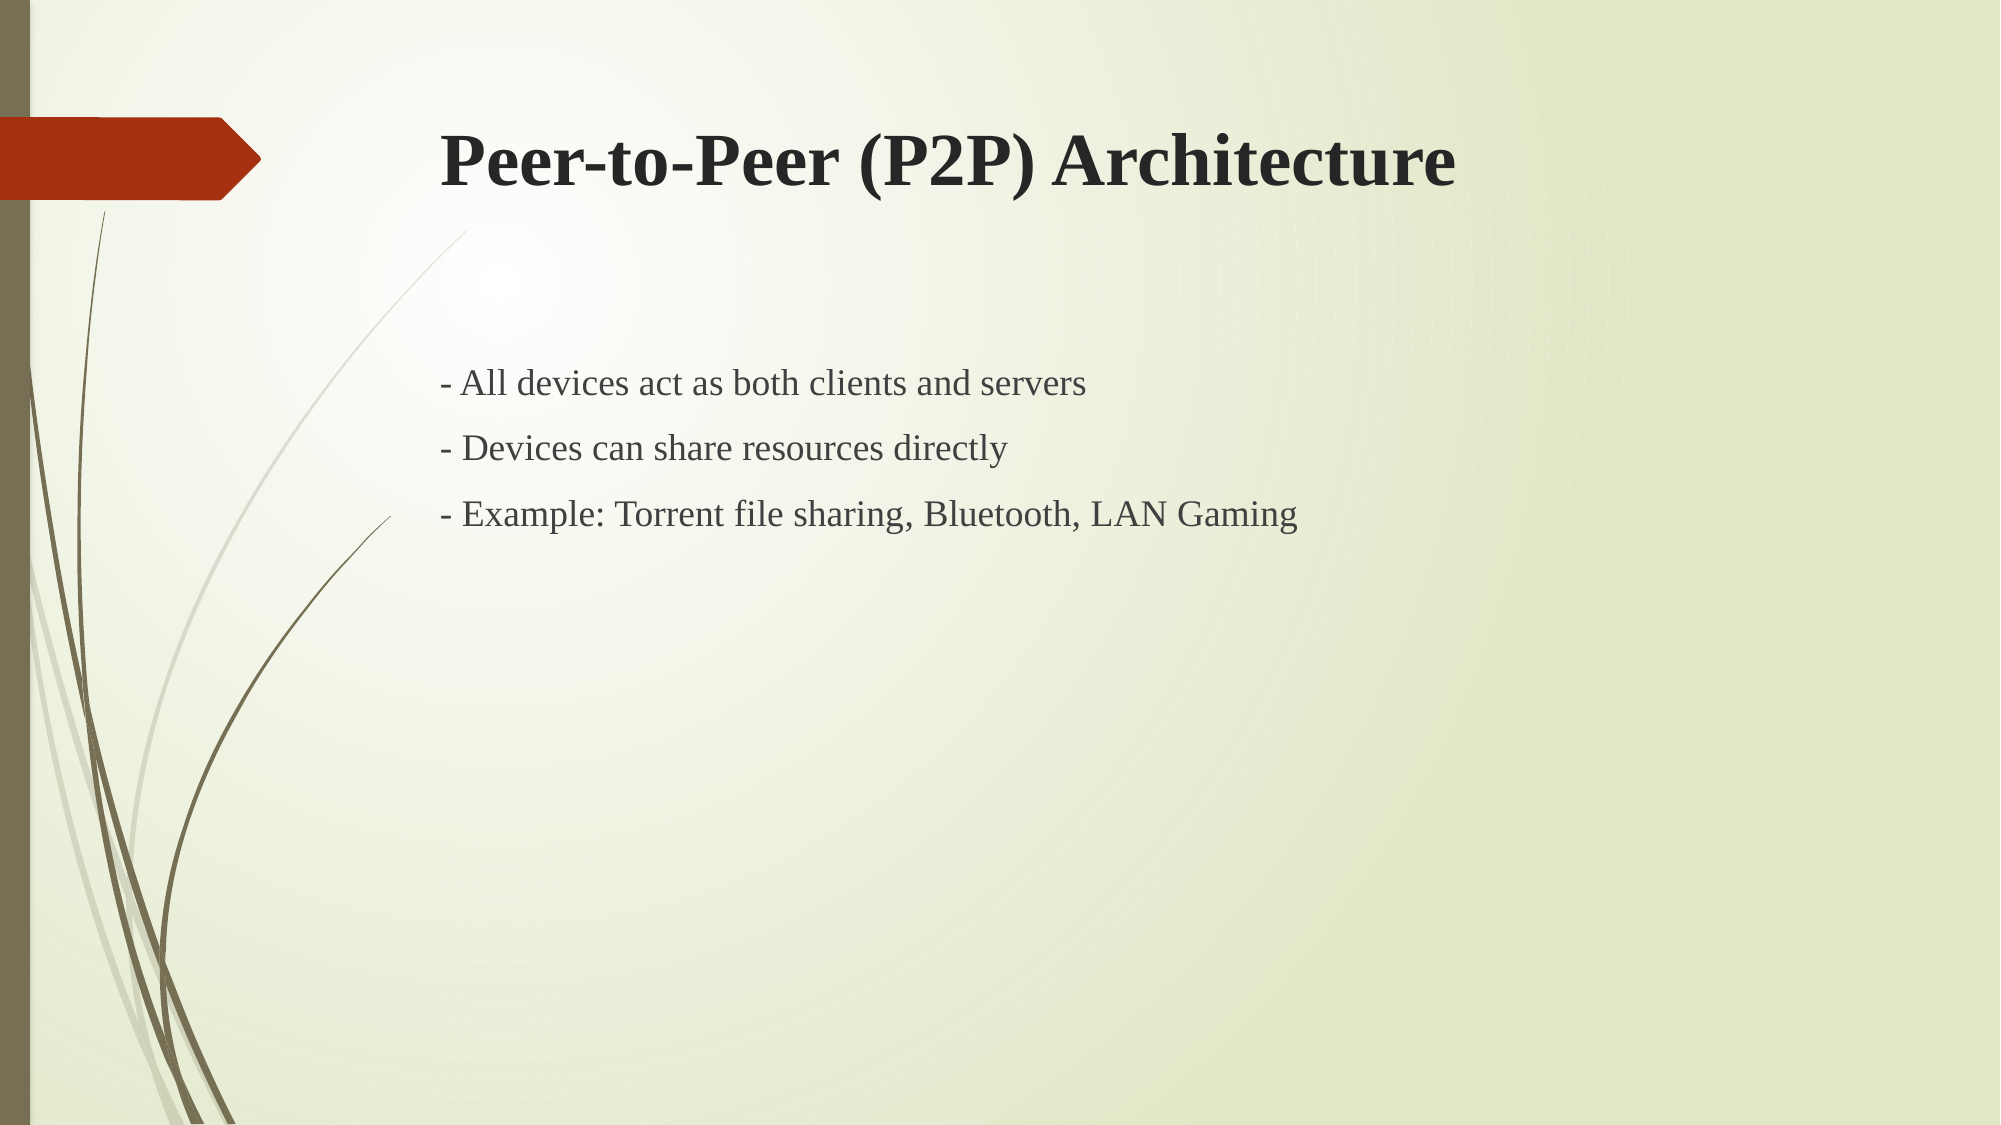

# Peer-to-Peer (P2P) Architecture
- All devices act as both clients and servers
- Devices can share resources directly
- Example: Torrent file sharing, Bluetooth, LAN Gaming